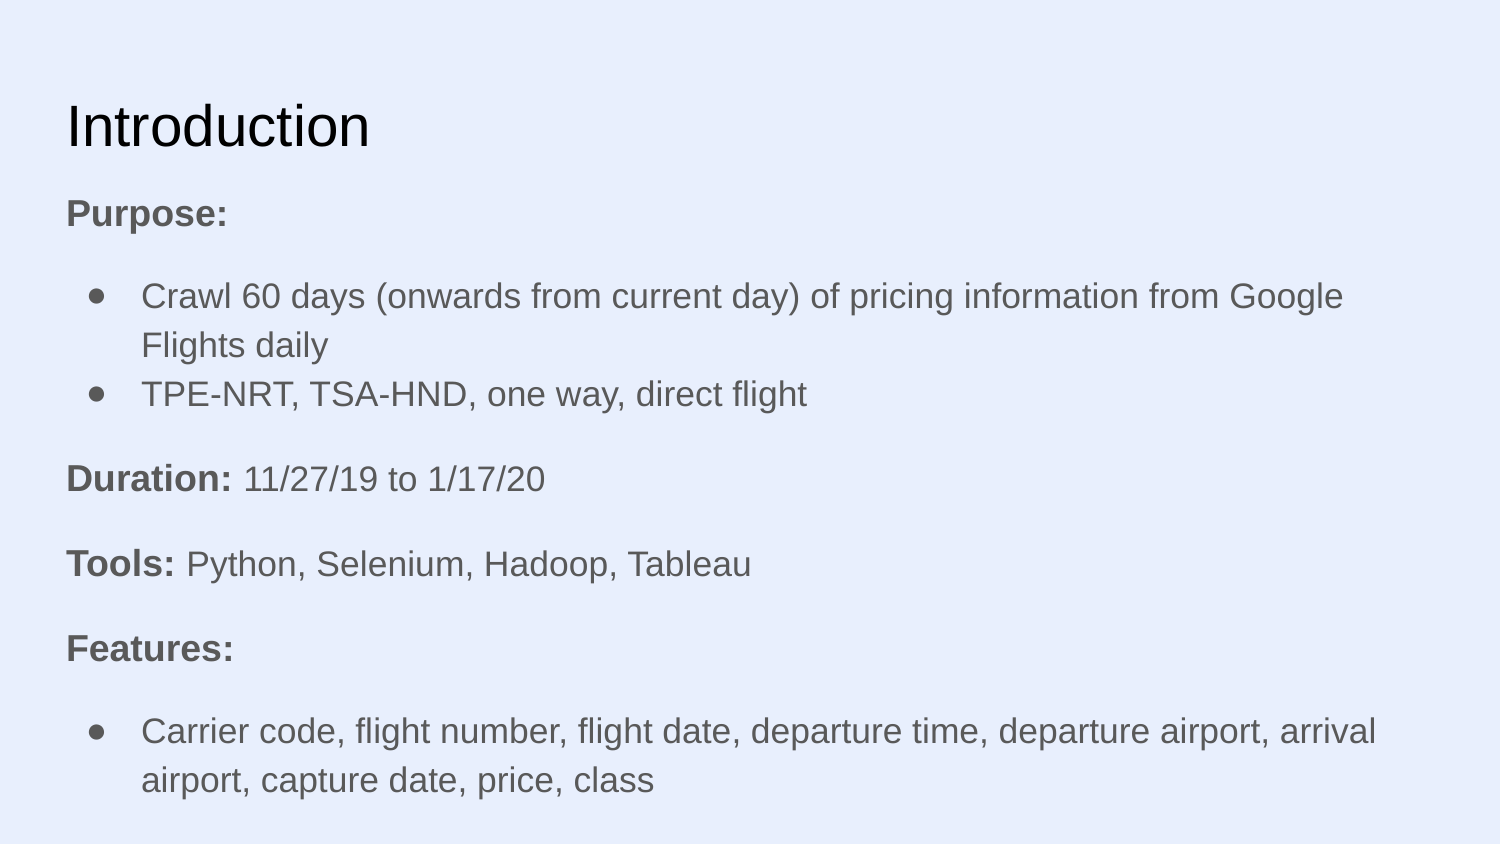

# Introduction
Purpose:
Crawl 60 days (onwards from current day) of pricing information from Google Flights daily
TPE-NRT, TSA-HND, one way, direct flight
Duration: 11/27/19 to 1/17/20
Tools: Python, Selenium, Hadoop, Tableau
Features:
Carrier code, flight number, flight date, departure time, departure airport, arrival airport, capture date, price, class